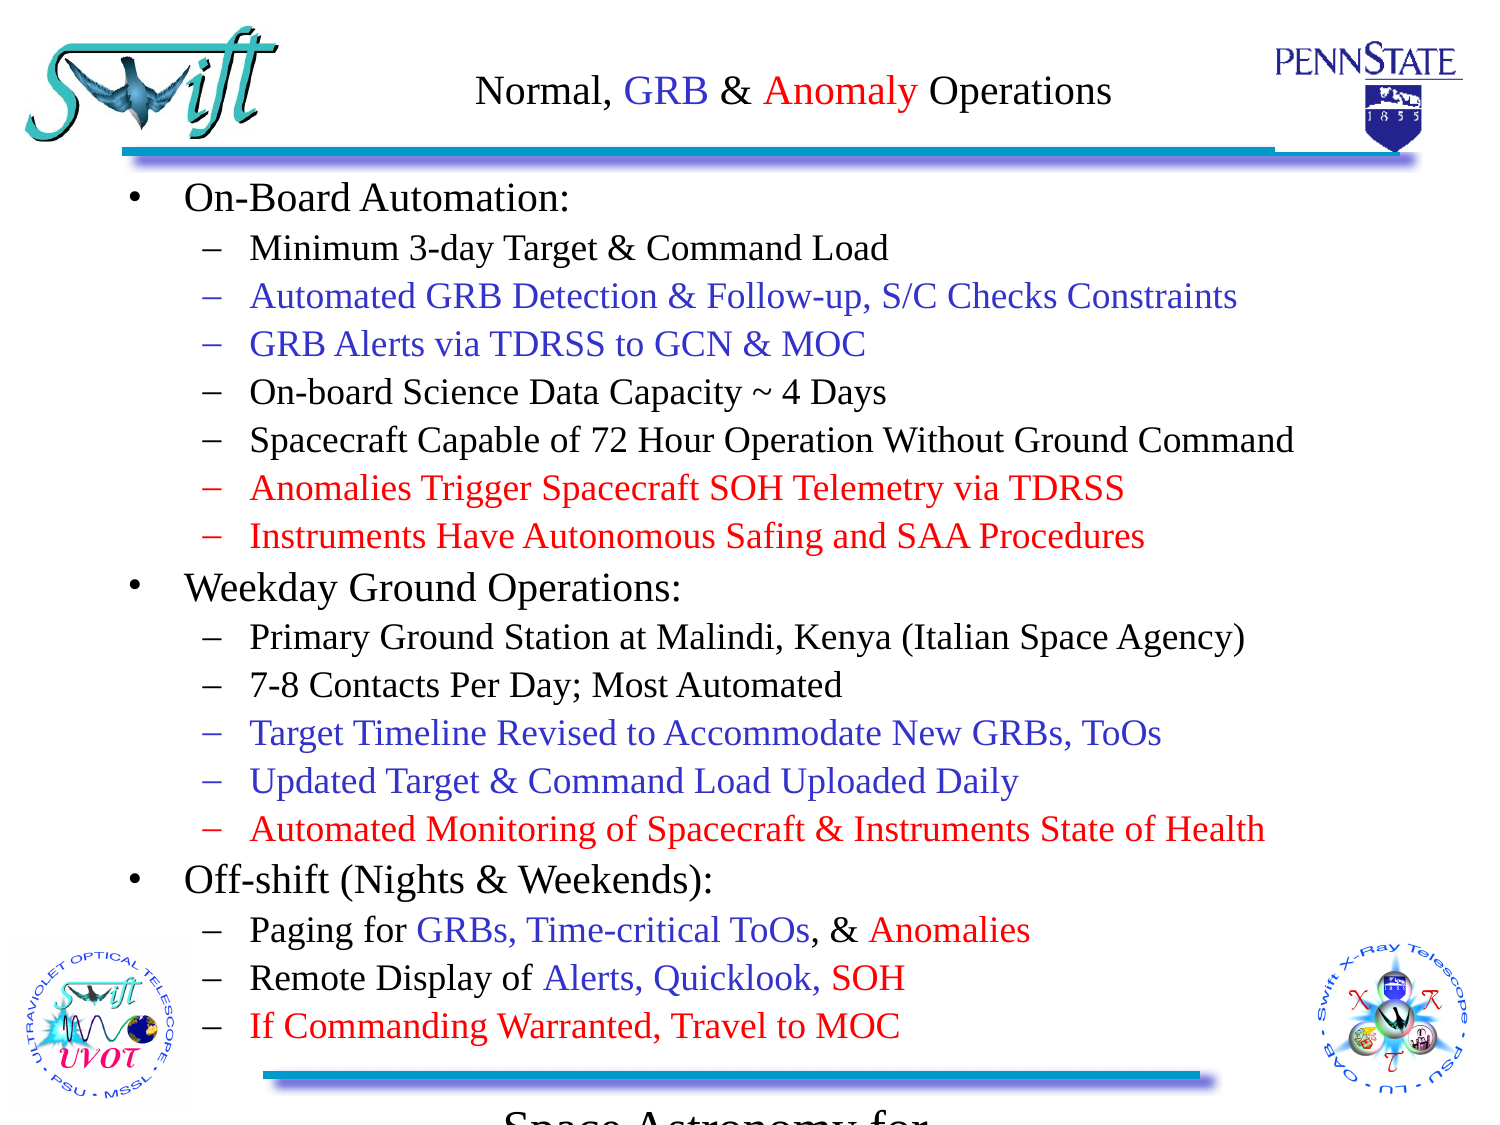

# Normal, GRB & Anomaly Operations
On-Board Automation:
Minimum 3-day Target & Command Load
Automated GRB Detection & Follow-up, S/C Checks Constraints
GRB Alerts via TDRSS to GCN & MOC
On-board Science Data Capacity ~ 4 Days
Spacecraft Capable of 72 Hour Operation Without Ground Command
Anomalies Trigger Spacecraft SOH Telemetry via TDRSS
Instruments Have Autonomous Safing and SAA Procedures
Weekday Ground Operations:
Primary Ground Station at Malindi, Kenya (Italian Space Agency)
7-8 Contacts Per Day; Most Automated
Target Timeline Revised to Accommodate New GRBs, ToOs
Updated Target & Command Load Uploaded Daily
Automated Monitoring of Spacecraft & Instruments State of Health
Off-shift (Nights & Weekends):
Paging for GRBs, Time-critical ToOs, & Anomalies
Remote Display of Alerts, Quicklook, SOH
If Commanding Warranted, Travel to MOC
Space Astronomy for Science Teachers -  28 June 2002